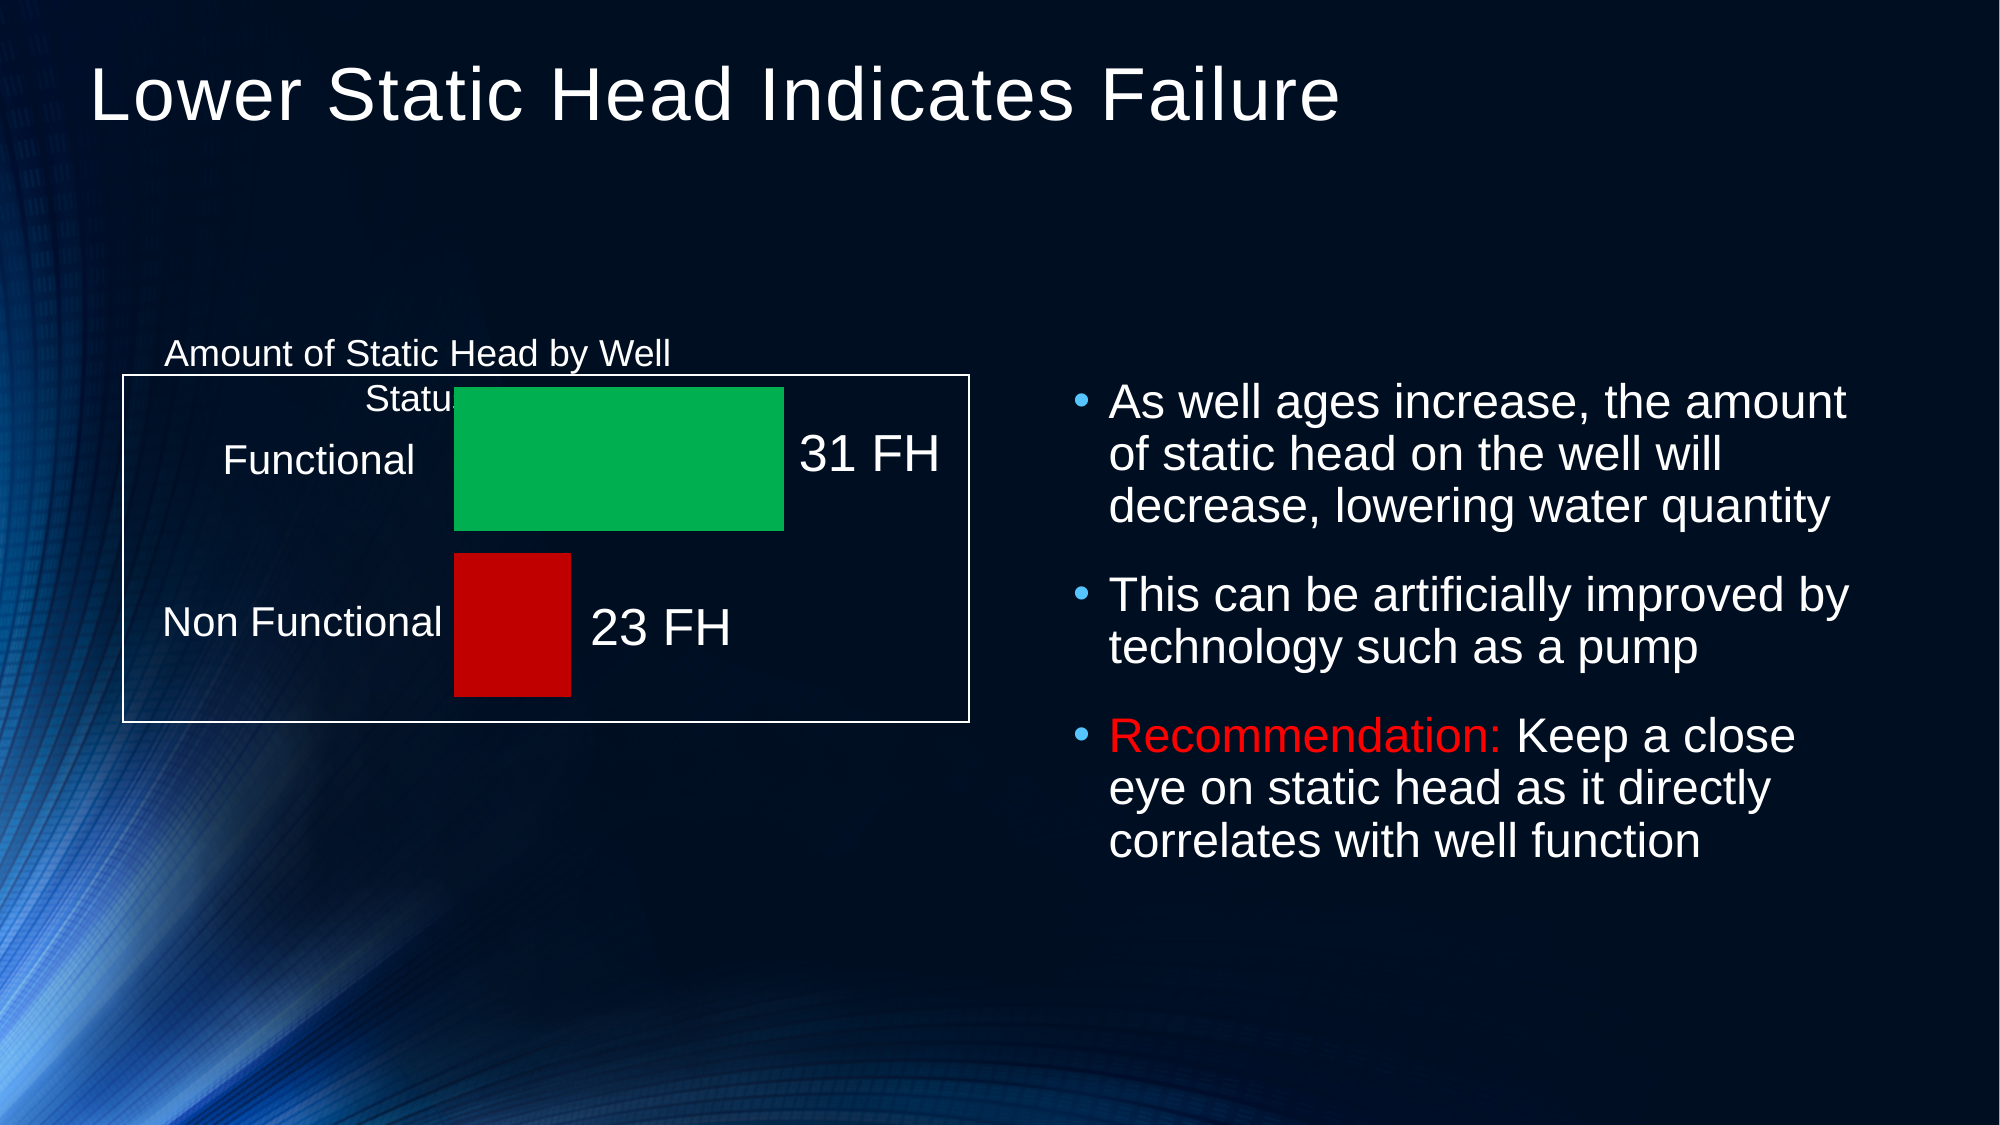

Lower Static Head Indicates Failure
31 FH
23 FH

Functional
Non Functional
Amount of Static Head by Well Status

As well ages increase, the amount of static head on the well will decrease, lowering water quantity
This can be artificially improved by technology such as a pump
Recommendation: Keep a close eye on static head as it directly correlates with well function